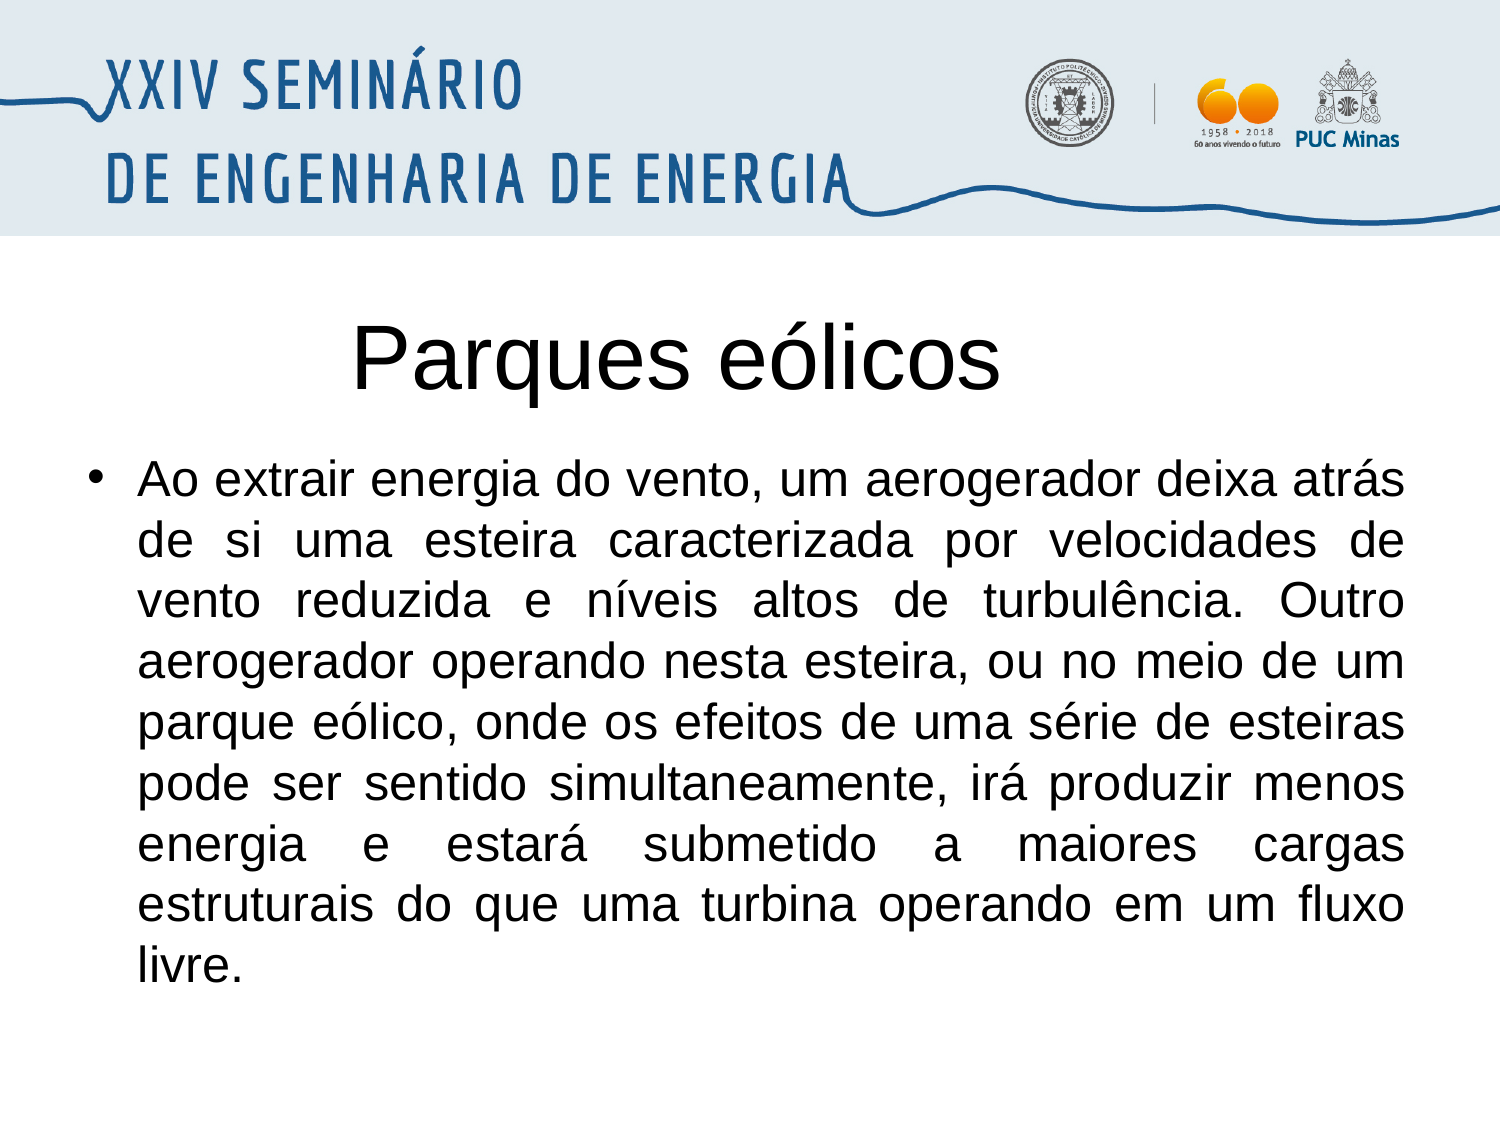

# Parques eólicos
Ao extrair energia do vento, um aerogerador deixa atrás de si uma esteira caracterizada por velocidades de vento reduzida e níveis altos de turbulência. Outro aerogerador operando nesta esteira, ou no meio de um parque eólico, onde os efeitos de uma série de esteiras pode ser sentido simultaneamente, irá produzir menos energia e estará submetido a maiores cargas estruturais do que uma turbina operando em um fluxo livre.